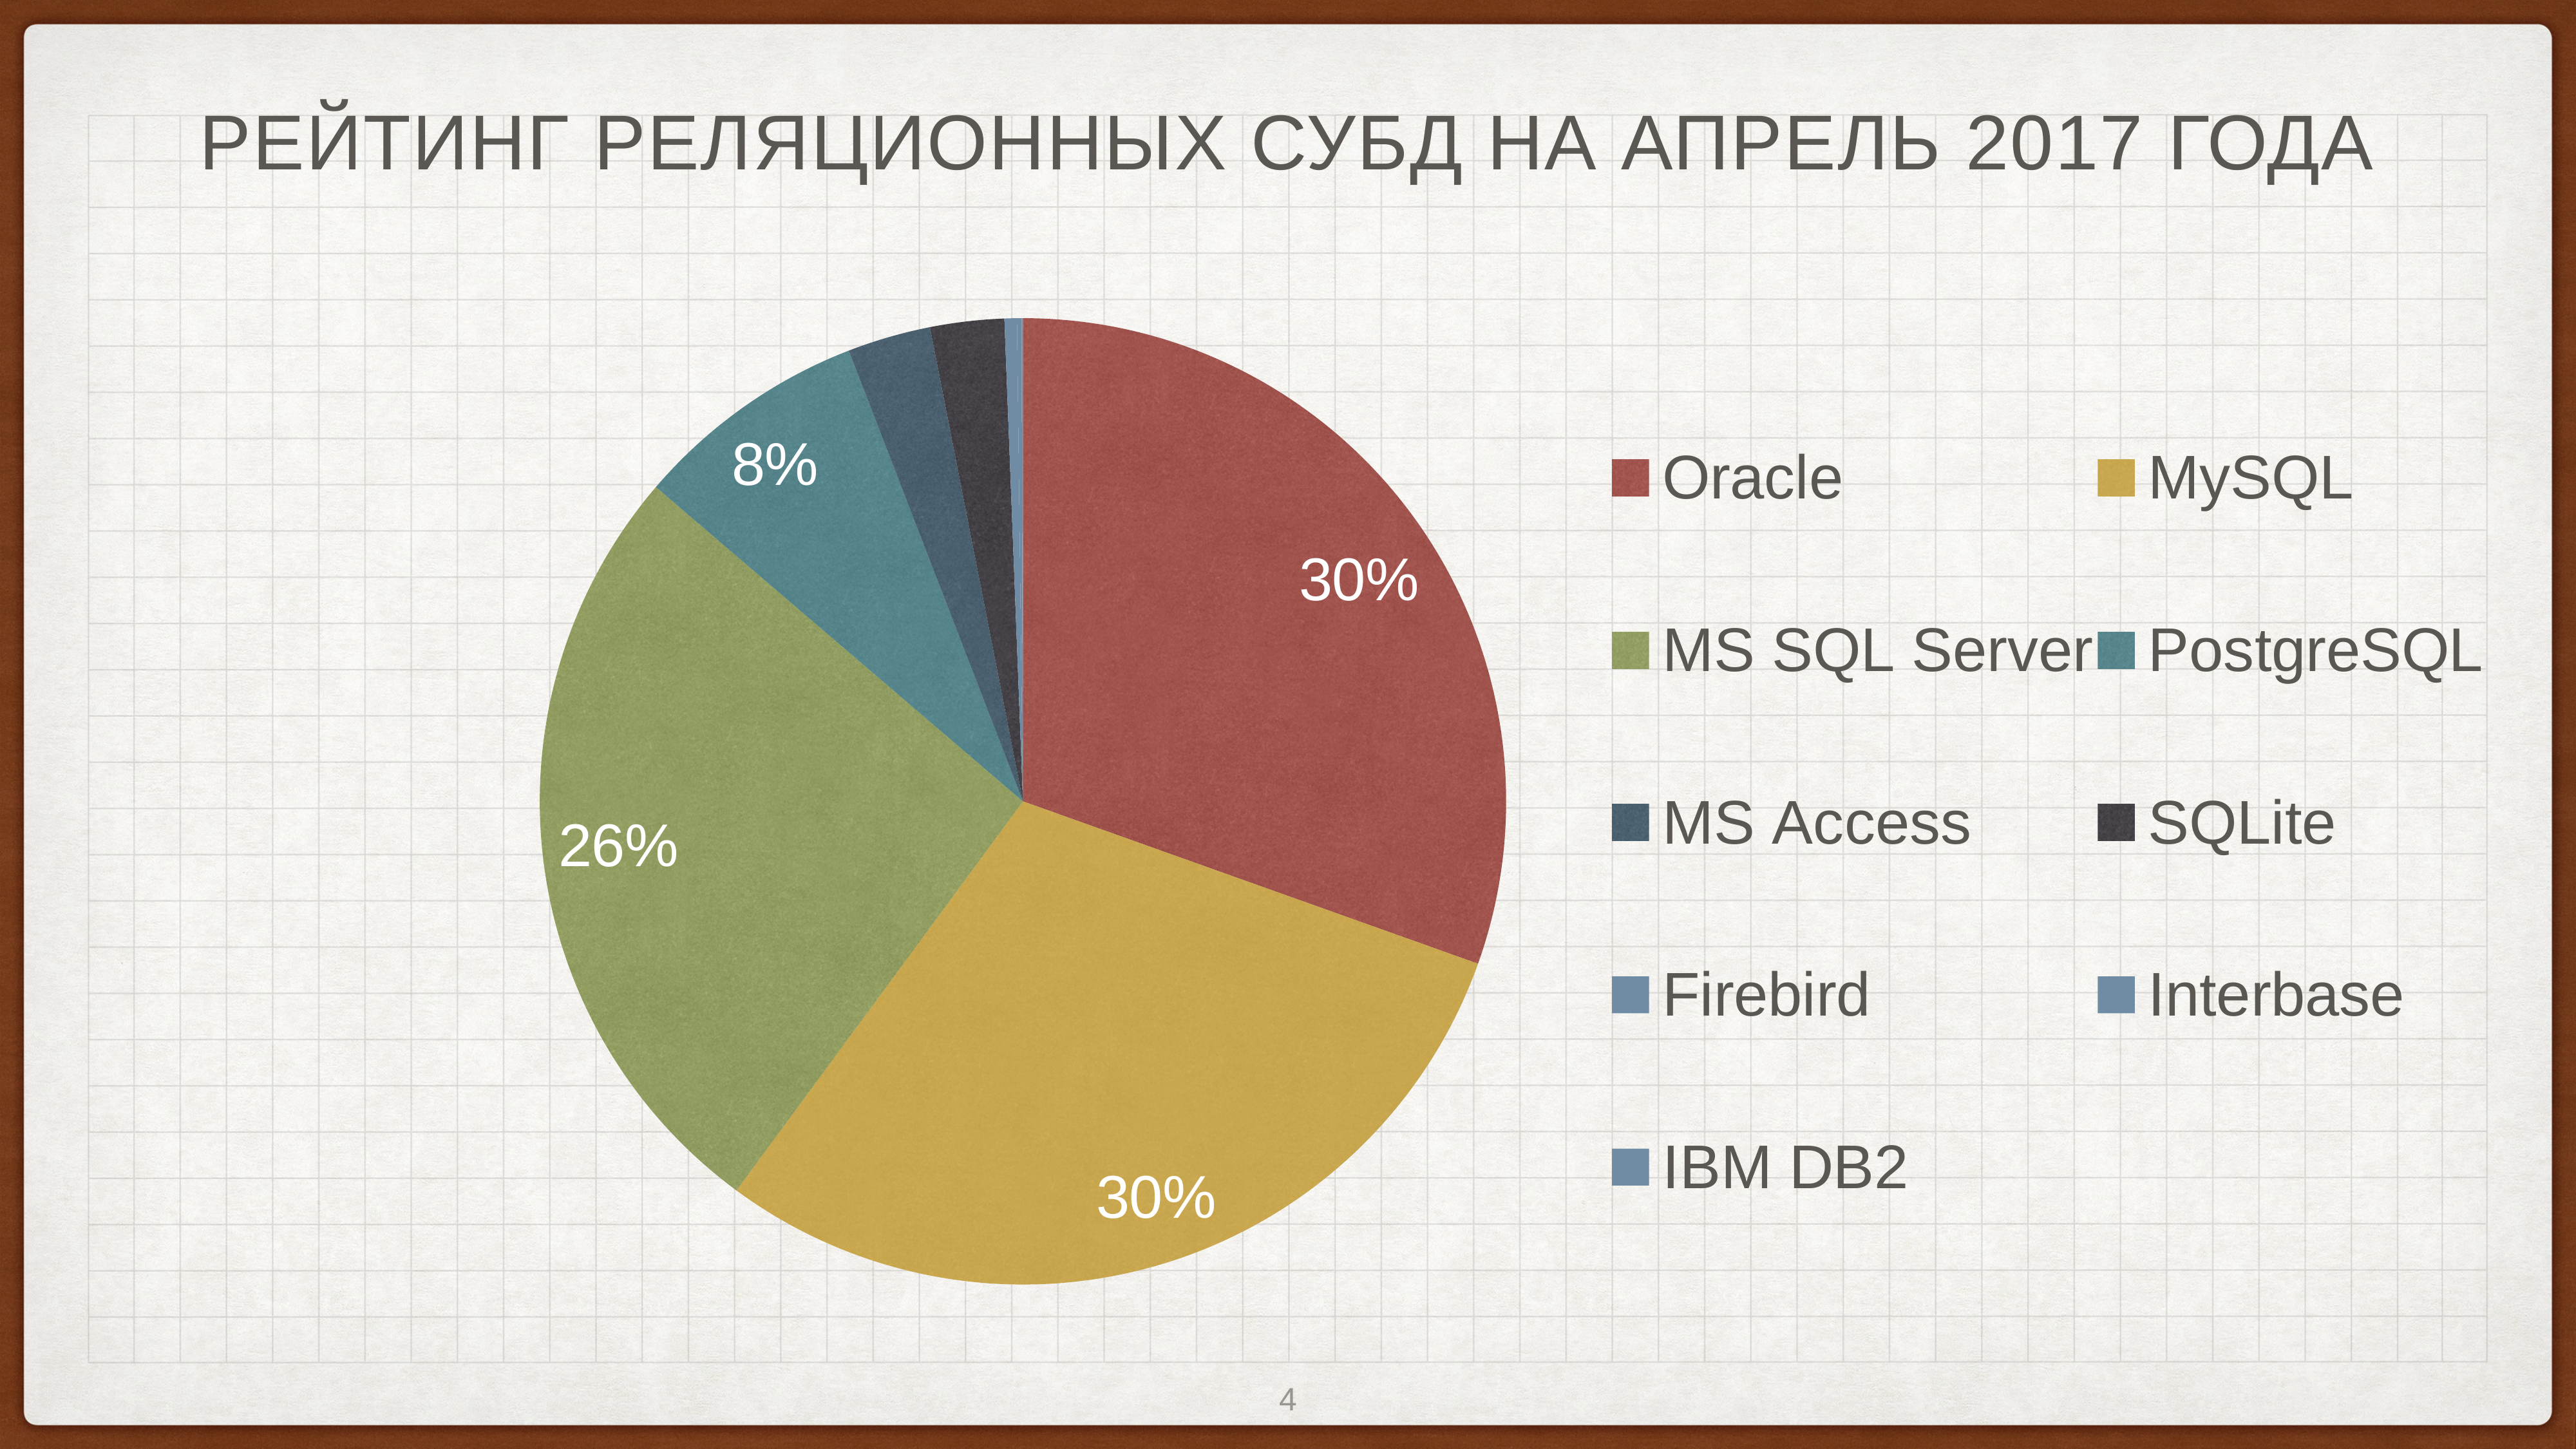

Рейтинг реляционных СУБД на апрель 2017 года

### Chart

| Category | Рейтинг реляционных СУБД на апрель 2017 |
|---|---|
| Oracle | 1402.0 |
| MySQL | 1364.62 |
| MS SQL Server | 1204.77 |
| PostgreSQL | 361.77 |
| MS Access | 128.18 |
| SQLite | 113.8 |
| Firebird | 19.09 |
| Interbase | 6.97 |
| IBM DB2 | 2.12 |
4